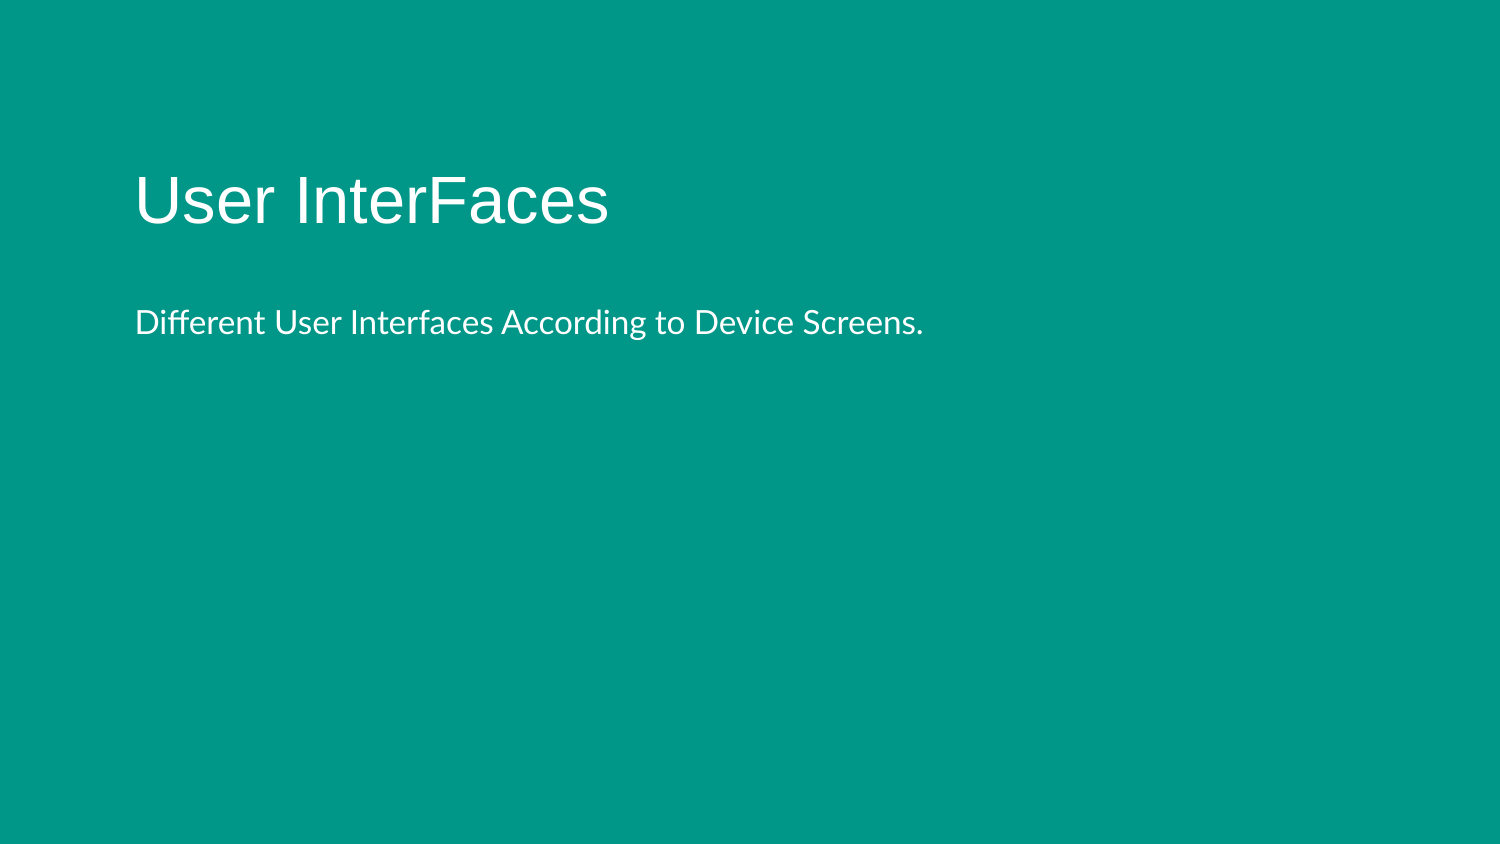

# User InterFaces
Different User Interfaces According to Device Screens.